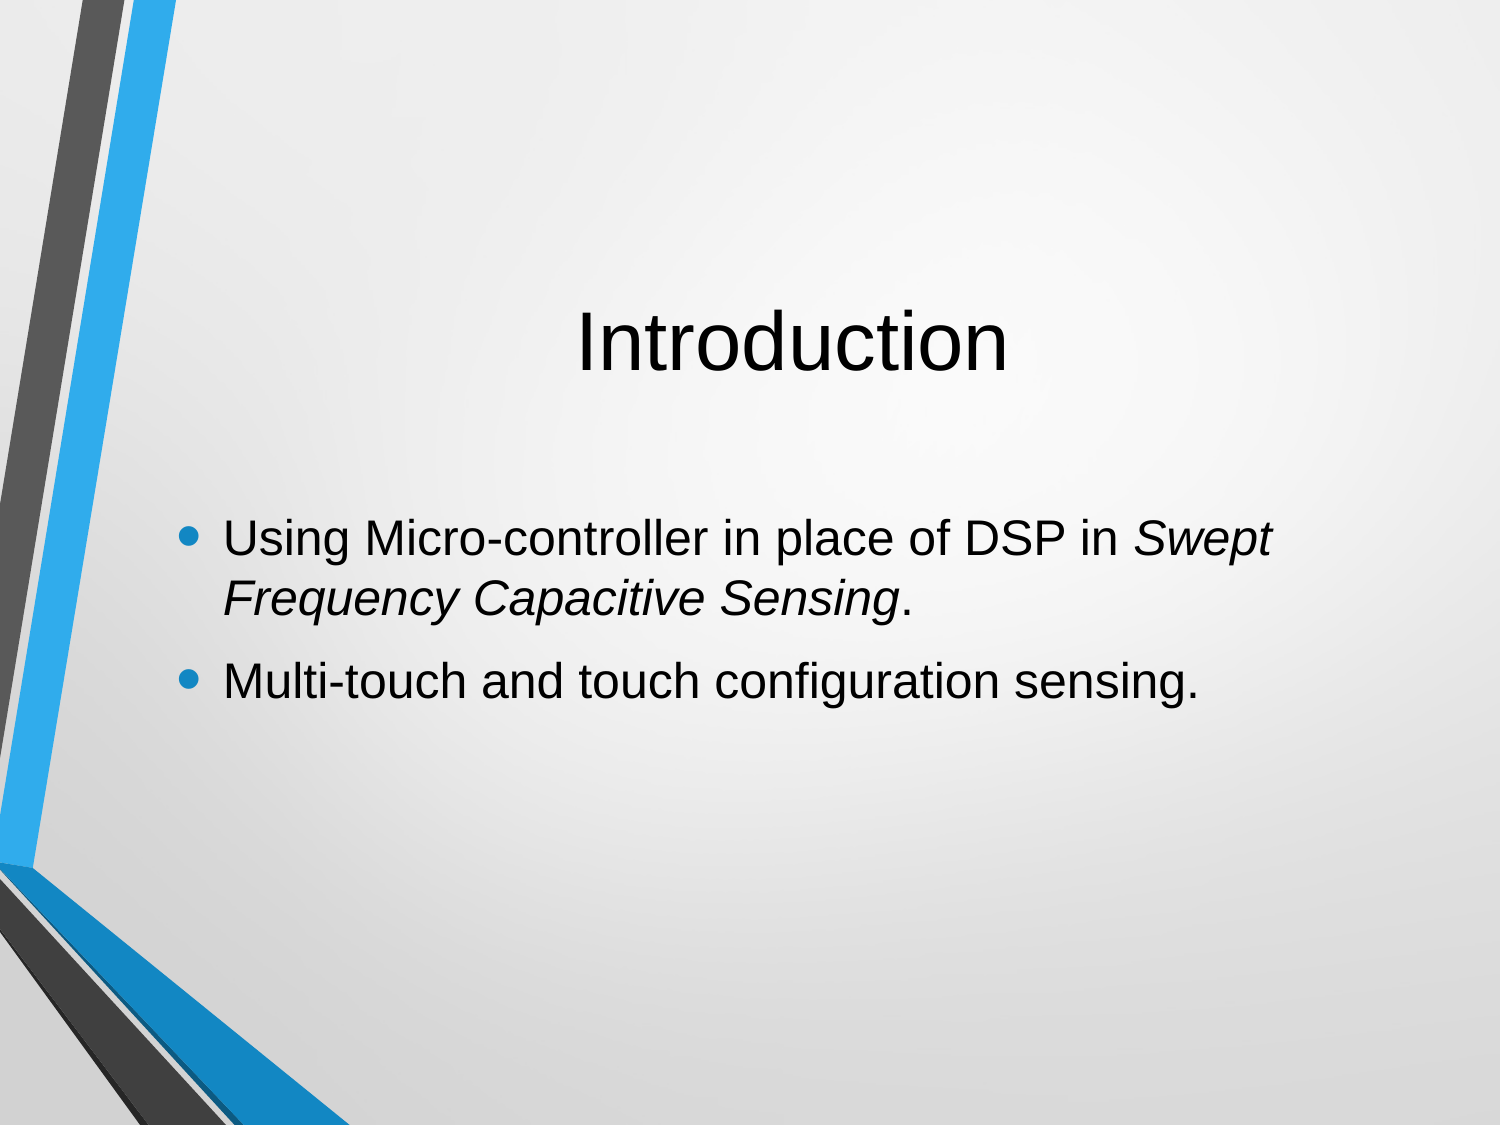

# Introduction
Using Micro-controller in place of DSP in Swept Frequency Capacitive Sensing.
Multi-touch and touch configuration sensing.